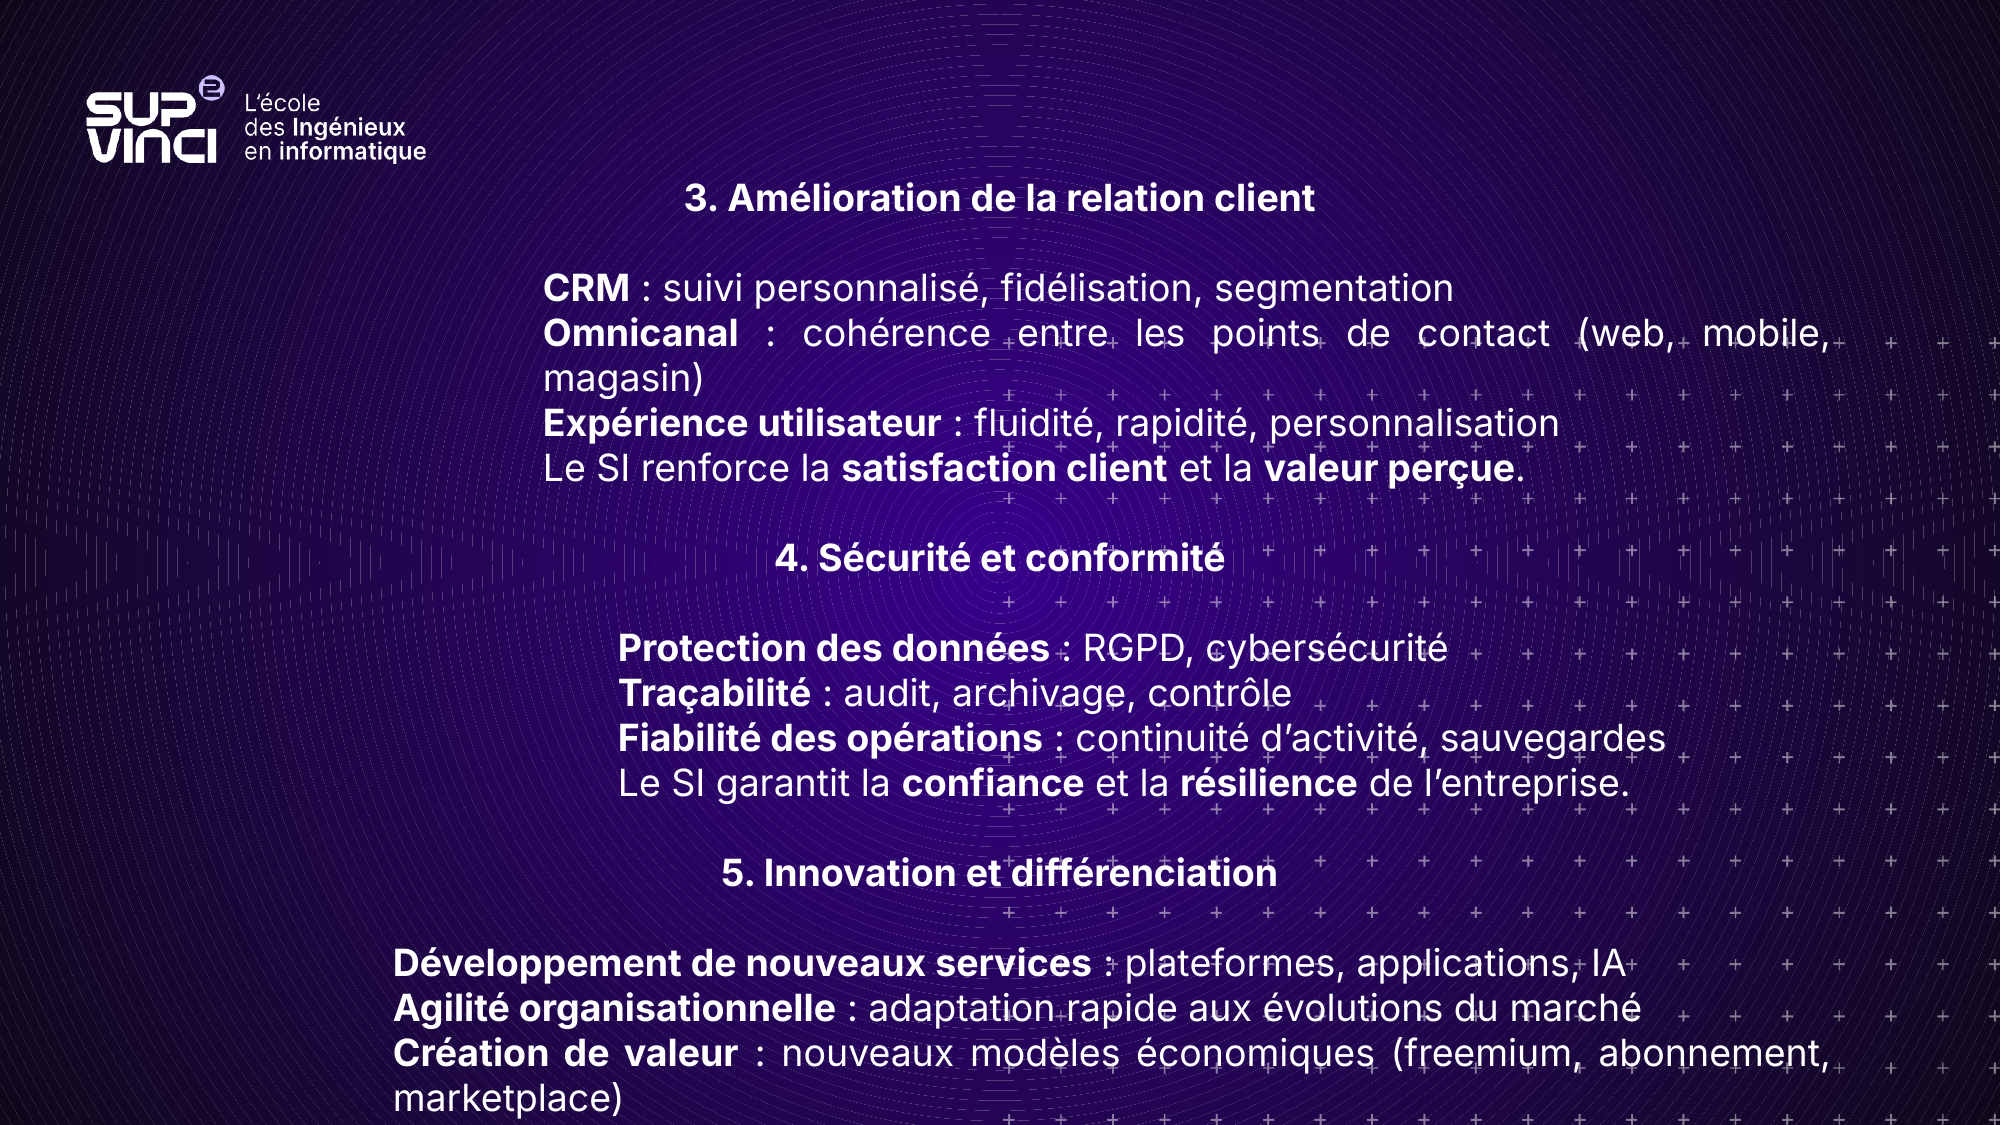

3. Amélioration de la relation client

CRM : suivi personnalisé, fidélisation, segmentation
Omnicanal : cohérence entre les points de contact (web, mobile, magasin)
Expérience utilisateur : fluidité, rapidité, personnalisation
Le SI renforce la satisfaction client et la valeur perçue.

4. Sécurité et conformité

Protection des données : RGPD, cybersécurité
Traçabilité : audit, archivage, contrôle
Fiabilité des opérations : continuité d’activité, sauvegardes
Le SI garantit la confiance et la résilience de l’entreprise.

5. Innovation et différenciation

Développement de nouveaux services : plateformes, applications, IA
Agilité organisationnelle : adaptation rapide aux évolutions du marché
Création de valeur : nouveaux modèles économiques (freemium, abonnement, marketplace)
Le SI devient un vecteur d’innovation et un avantage concurrentiel durable.